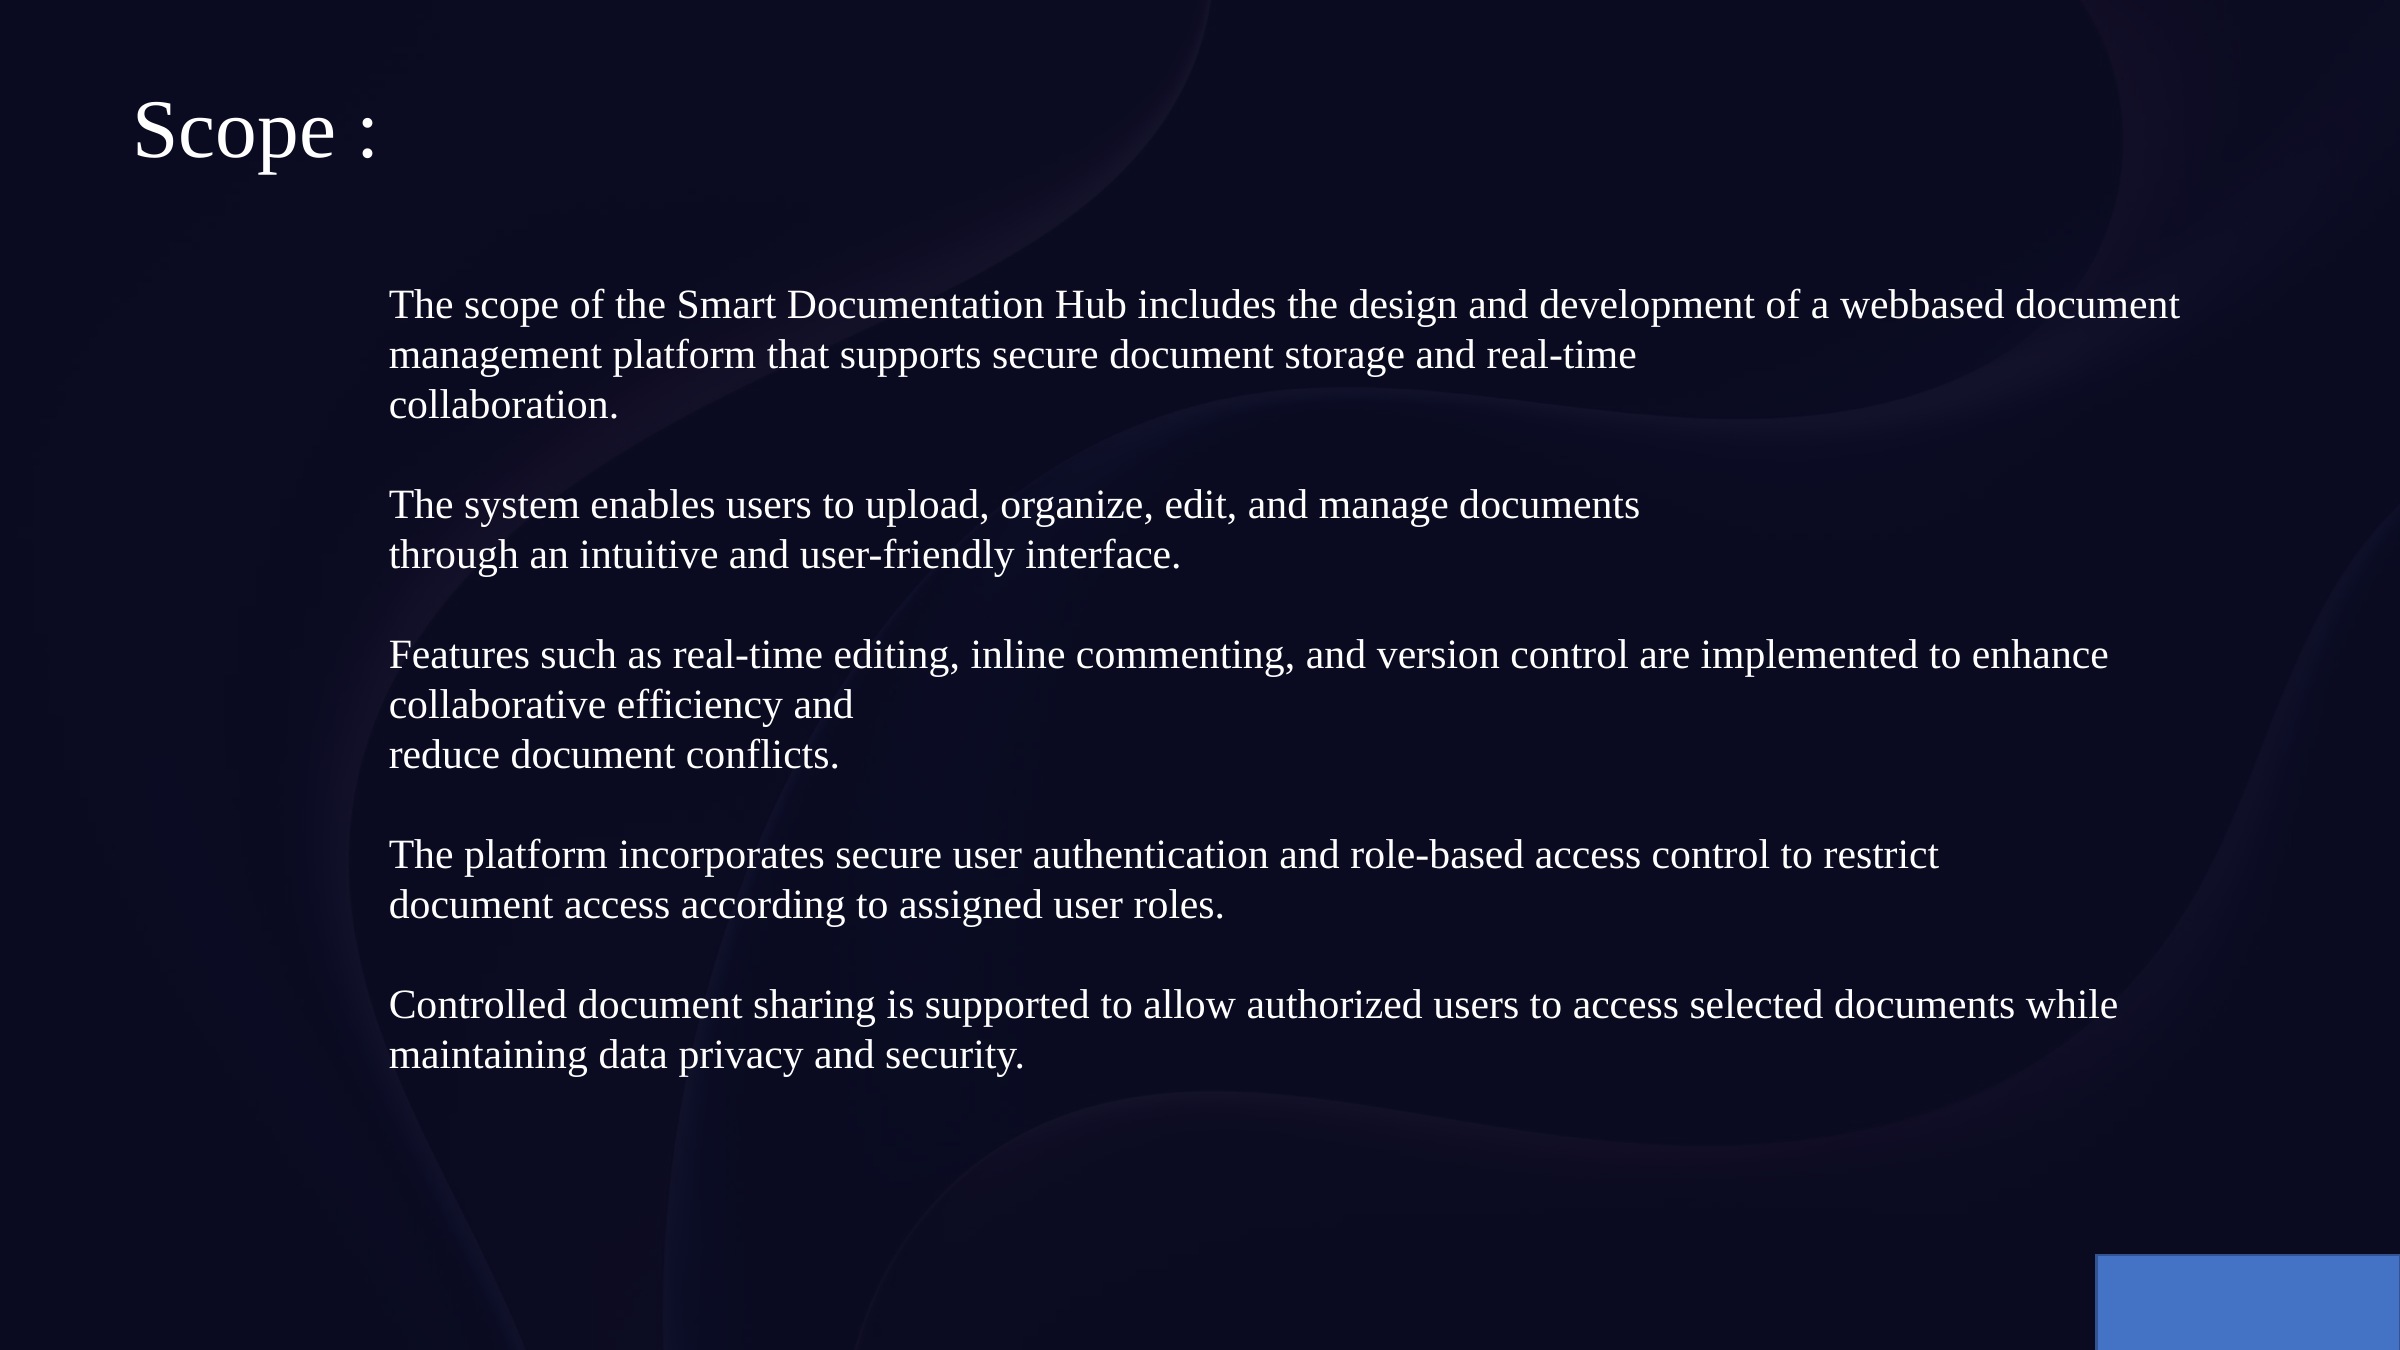

Scope :
The scope of the Smart Documentation Hub includes the design and development of a webbased document management platform that supports secure document storage and real-time
collaboration.

The system enables users to upload, organize, edit, and manage documents
through an intuitive and user-friendly interface.

Features such as real-time editing, inline commenting, and version control are implemented to enhance collaborative efficiency and
reduce document conflicts.

The platform incorporates secure user authentication and role-based access control to restrict
document access according to assigned user roles.

Controlled document sharing is supported to allow authorized users to access selected documents while maintaining data privacy and security.